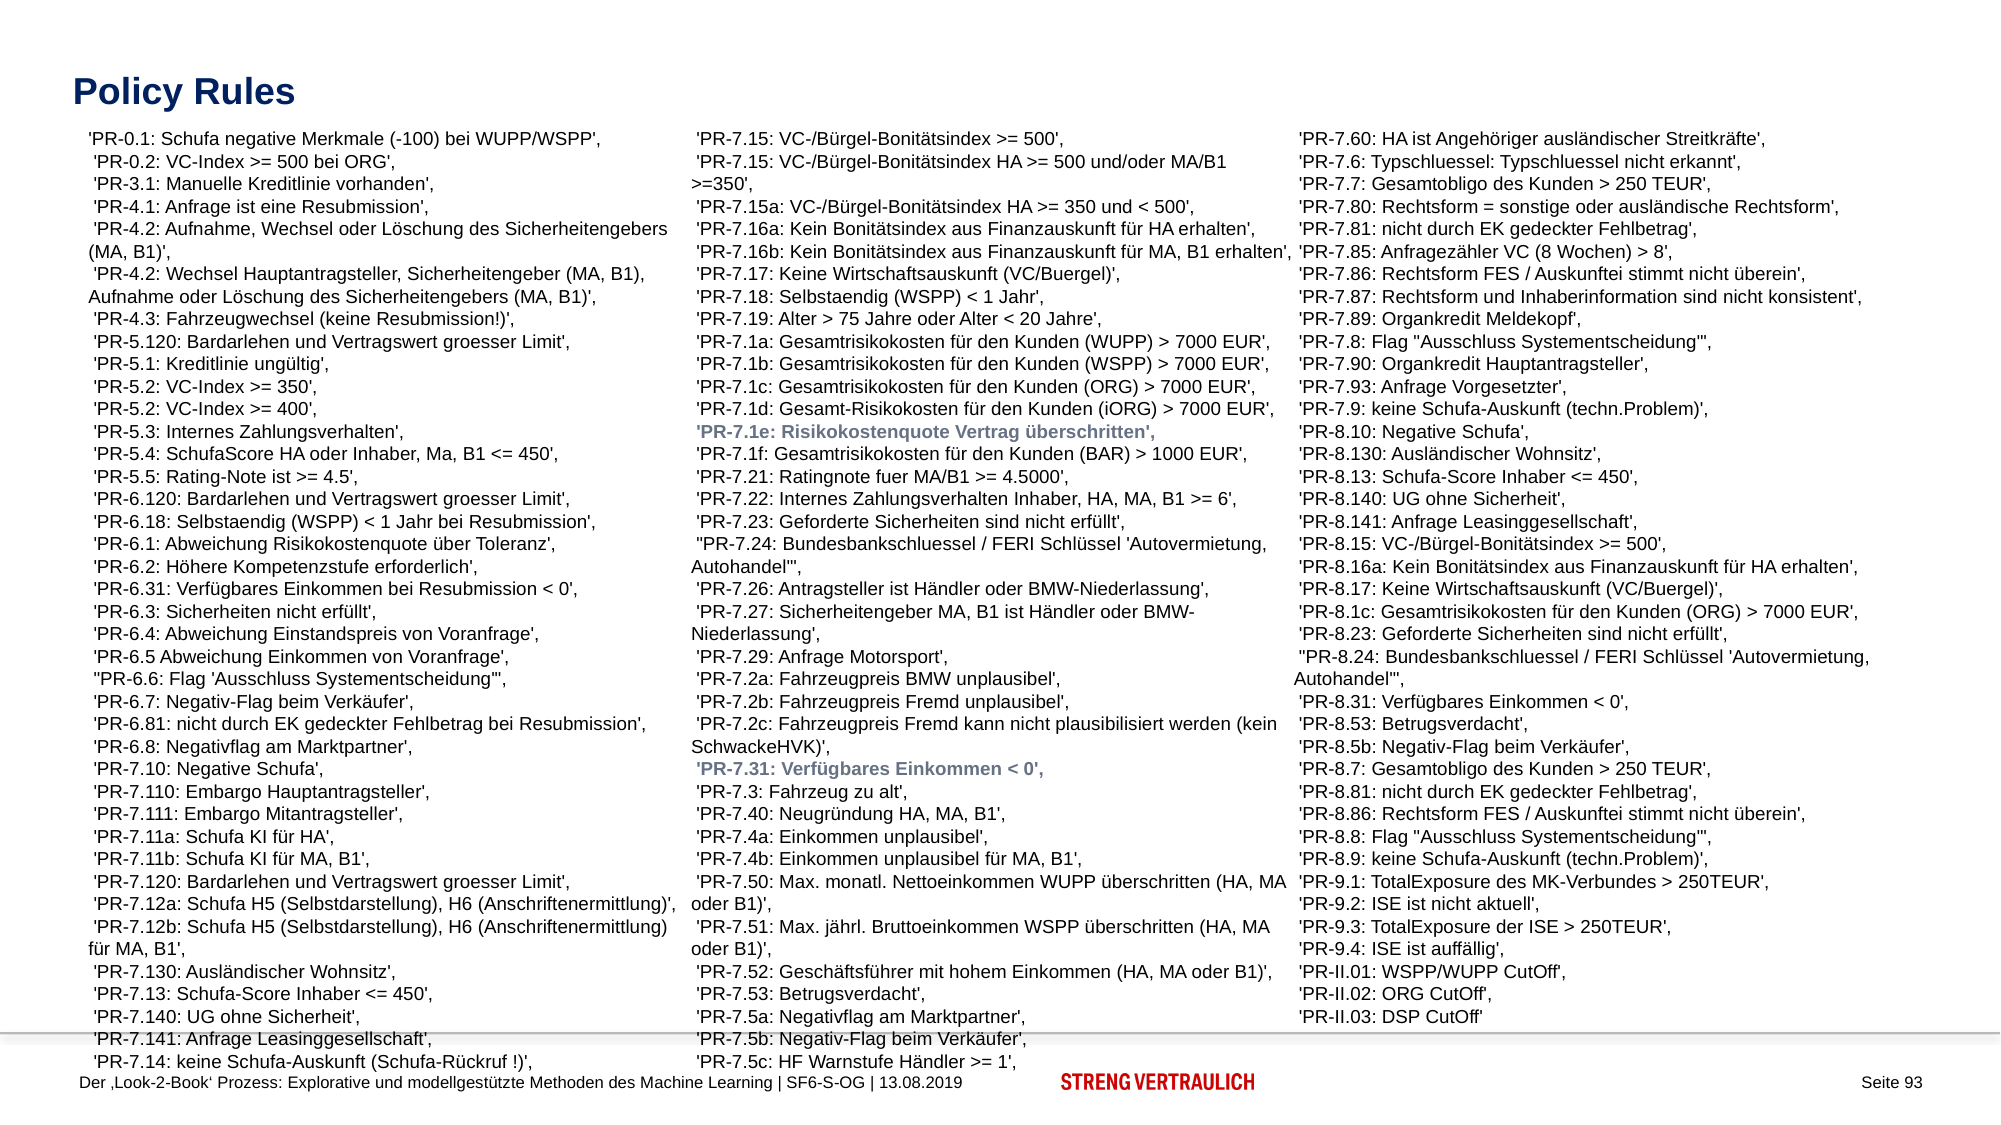

Policy Rules
'PR-0.1: Schufa negative Merkmale (-100) bei WUPP/WSPP',
 'PR-0.2: VC-Index >= 500 bei ORG',
 'PR-3.1: Manuelle Kreditlinie vorhanden',
 'PR-4.1: Anfrage ist eine Resubmission',
 'PR-4.2: Aufnahme, Wechsel oder Löschung des Sicherheitengebers (MA, B1)',
 'PR-4.2: Wechsel Hauptantragsteller, Sicherheitengeber (MA, B1), Aufnahme oder Löschung des Sicherheitengebers (MA, B1)',
 'PR-4.3: Fahrzeugwechsel (keine Resubmission!)',
 'PR-5.120: Bardarlehen und Vertragswert groesser Limit',
 'PR-5.1: Kreditlinie ungültig',
 'PR-5.2: VC-Index >= 350',
 'PR-5.2: VC-Index >= 400',
 'PR-5.3: Internes Zahlungsverhalten',
 'PR-5.4: SchufaScore HA oder Inhaber, Ma, B1 <= 450',
 'PR-5.5: Rating-Note ist >= 4.5',
 'PR-6.120: Bardarlehen und Vertragswert groesser Limit',
 'PR-6.18: Selbstaendig (WSPP) < 1 Jahr bei Resubmission',
 'PR-6.1: Abweichung Risikokostenquote über Toleranz',
 'PR-6.2: Höhere Kompetenzstufe erforderlich',
 'PR-6.31: Verfügbares Einkommen bei Resubmission < 0',
 'PR-6.3: Sicherheiten nicht erfüllt',
 'PR-6.4: Abweichung Einstandspreis von Voranfrage',
 'PR-6.5 Abweichung Einkommen von Voranfrage',
 "PR-6.6: Flag 'Ausschluss Systementscheidung'",
 'PR-6.7: Negativ-Flag beim Verkäufer',
 'PR-6.81: nicht durch EK gedeckter Fehlbetrag bei Resubmission',
 'PR-6.8: Negativflag am Marktpartner',
 'PR-7.10: Negative Schufa',
 'PR-7.110: Embargo Hauptantragsteller',
 'PR-7.111: Embargo Mitantragsteller',
 'PR-7.11a: Schufa KI für HA',
 'PR-7.11b: Schufa KI für MA, B1',
 'PR-7.120: Bardarlehen und Vertragswert groesser Limit',
 'PR-7.12a: Schufa H5 (Selbstdarstellung), H6 (Anschriftenermittlung)',
 'PR-7.12b: Schufa H5 (Selbstdarstellung), H6 (Anschriftenermittlung) für MA, B1',
 'PR-7.130: Ausländischer Wohnsitz',
 'PR-7.13: Schufa-Score Inhaber <= 450',
 'PR-7.140: UG ohne Sicherheit',
 'PR-7.141: Anfrage Leasinggesellschaft',
 'PR-7.14: keine Schufa-Auskunft (Schufa-Rückruf !)',
 'PR-7.15: VC-/Bürgel-Bonitätsindex >= 500',
 'PR-7.15: VC-/Bürgel-Bonitätsindex HA >= 500 und/oder MA/B1 >=350',
 'PR-7.15a: VC-/Bürgel-Bonitätsindex HA >= 350 und < 500',
 'PR-7.16a: Kein Bonitätsindex aus Finanzauskunft für HA erhalten',
 'PR-7.16b: Kein Bonitätsindex aus Finanzauskunft für MA, B1 erhalten',
 'PR-7.17: Keine Wirtschaftsauskunft (VC/Buergel)',
 'PR-7.18: Selbstaendig (WSPP) < 1 Jahr',
 'PR-7.19: Alter > 75 Jahre oder Alter < 20 Jahre',
 'PR-7.1a: Gesamtrisikokosten für den Kunden (WUPP) > 7000 EUR',
 'PR-7.1b: Gesamtrisikokosten für den Kunden (WSPP) > 7000 EUR',
 'PR-7.1c: Gesamtrisikokosten für den Kunden (ORG) > 7000 EUR',
 'PR-7.1d: Gesamt-Risikokosten für den Kunden (iORG) > 7000 EUR',
 'PR-7.1e: Risikokostenquote Vertrag überschritten',
 'PR-7.1f: Gesamtrisikokosten für den Kunden (BAR) > 1000 EUR',
 'PR-7.21: Ratingnote fuer MA/B1 >= 4.5000',
 'PR-7.22: Internes Zahlungsverhalten Inhaber, HA, MA, B1 >= 6',
 'PR-7.23: Geforderte Sicherheiten sind nicht erfüllt',
 "PR-7.24: Bundesbankschluessel / FERI Schlüssel 'Autovermietung, Autohandel'",
 'PR-7.26: Antragsteller ist Händler oder BMW-Niederlassung',
 'PR-7.27: Sicherheitengeber MA, B1 ist Händler oder BMW-Niederlassung',
 'PR-7.29: Anfrage Motorsport',
 'PR-7.2a: Fahrzeugpreis BMW unplausibel',
 'PR-7.2b: Fahrzeugpreis Fremd unplausibel',
 'PR-7.2c: Fahrzeugpreis Fremd kann nicht plausibilisiert werden (kein SchwackeHVK)',
 'PR-7.31: Verfügbares Einkommen < 0',
 'PR-7.3: Fahrzeug zu alt',
 'PR-7.40: Neugründung HA, MA, B1',
 'PR-7.4a: Einkommen unplausibel',
 'PR-7.4b: Einkommen unplausibel für MA, B1',
 'PR-7.50: Max. monatl. Nettoeinkommen WUPP überschritten (HA, MA oder B1)',
 'PR-7.51: Max. jährl. Bruttoeinkommen WSPP überschritten (HA, MA oder B1)',
 'PR-7.52: Geschäftsführer mit hohem Einkommen (HA, MA oder B1)',
 'PR-7.53: Betrugsverdacht',
 'PR-7.5a: Negativflag am Marktpartner',
 'PR-7.5b: Negativ-Flag beim Verkäufer',
 'PR-7.5c: HF Warnstufe Händler >= 1',
 'PR-7.60: HA ist Angehöriger ausländischer Streitkräfte',
 'PR-7.6: Typschluessel: Typschluessel nicht erkannt',
 'PR-7.7: Gesamtobligo des Kunden > 250 TEUR',
 'PR-7.80: Rechtsform = sonstige oder ausländische Rechtsform',
 'PR-7.81: nicht durch EK gedeckter Fehlbetrag',
 'PR-7.85: Anfragezähler VC (8 Wochen) > 8',
 'PR-7.86: Rechtsform FES / Auskunftei stimmt nicht überein',
 'PR-7.87: Rechtsform und Inhaberinformation sind nicht konsistent',
 'PR-7.89: Organkredit Meldekopf',
 'PR-7.8: Flag "Ausschluss Systementscheidung"',
 'PR-7.90: Organkredit Hauptantragsteller',
 'PR-7.93: Anfrage Vorgesetzter',
 'PR-7.9: keine Schufa-Auskunft (techn.Problem)',
 'PR-8.10: Negative Schufa',
 'PR-8.130: Ausländischer Wohnsitz',
 'PR-8.13: Schufa-Score Inhaber <= 450',
 'PR-8.140: UG ohne Sicherheit',
 'PR-8.141: Anfrage Leasinggesellschaft',
 'PR-8.15: VC-/Bürgel-Bonitätsindex >= 500',
 'PR-8.16a: Kein Bonitätsindex aus Finanzauskunft für HA erhalten',
 'PR-8.17: Keine Wirtschaftsauskunft (VC/Buergel)',
 'PR-8.1c: Gesamtrisikokosten für den Kunden (ORG) > 7000 EUR',
 'PR-8.23: Geforderte Sicherheiten sind nicht erfüllt',
 "PR-8.24: Bundesbankschluessel / FERI Schlüssel 'Autovermietung, Autohandel'",
 'PR-8.31: Verfügbares Einkommen < 0',
 'PR-8.53: Betrugsverdacht',
 'PR-8.5b: Negativ-Flag beim Verkäufer',
 'PR-8.7: Gesamtobligo des Kunden > 250 TEUR',
 'PR-8.81: nicht durch EK gedeckter Fehlbetrag',
 'PR-8.86: Rechtsform FES / Auskunftei stimmt nicht überein',
 'PR-8.8: Flag "Ausschluss Systementscheidung"',
 'PR-8.9: keine Schufa-Auskunft (techn.Problem)',
 'PR-9.1: TotalExposure des MK-Verbundes > 250TEUR',
 'PR-9.2: ISE ist nicht aktuell',
 'PR-9.3: TotalExposure der ISE > 250TEUR',
 'PR-9.4: ISE ist auffällig',
 'PR-II.01: WSPP/WUPP CutOff',
 'PR-II.02: ORG CutOff',
 'PR-II.03: DSP CutOff'